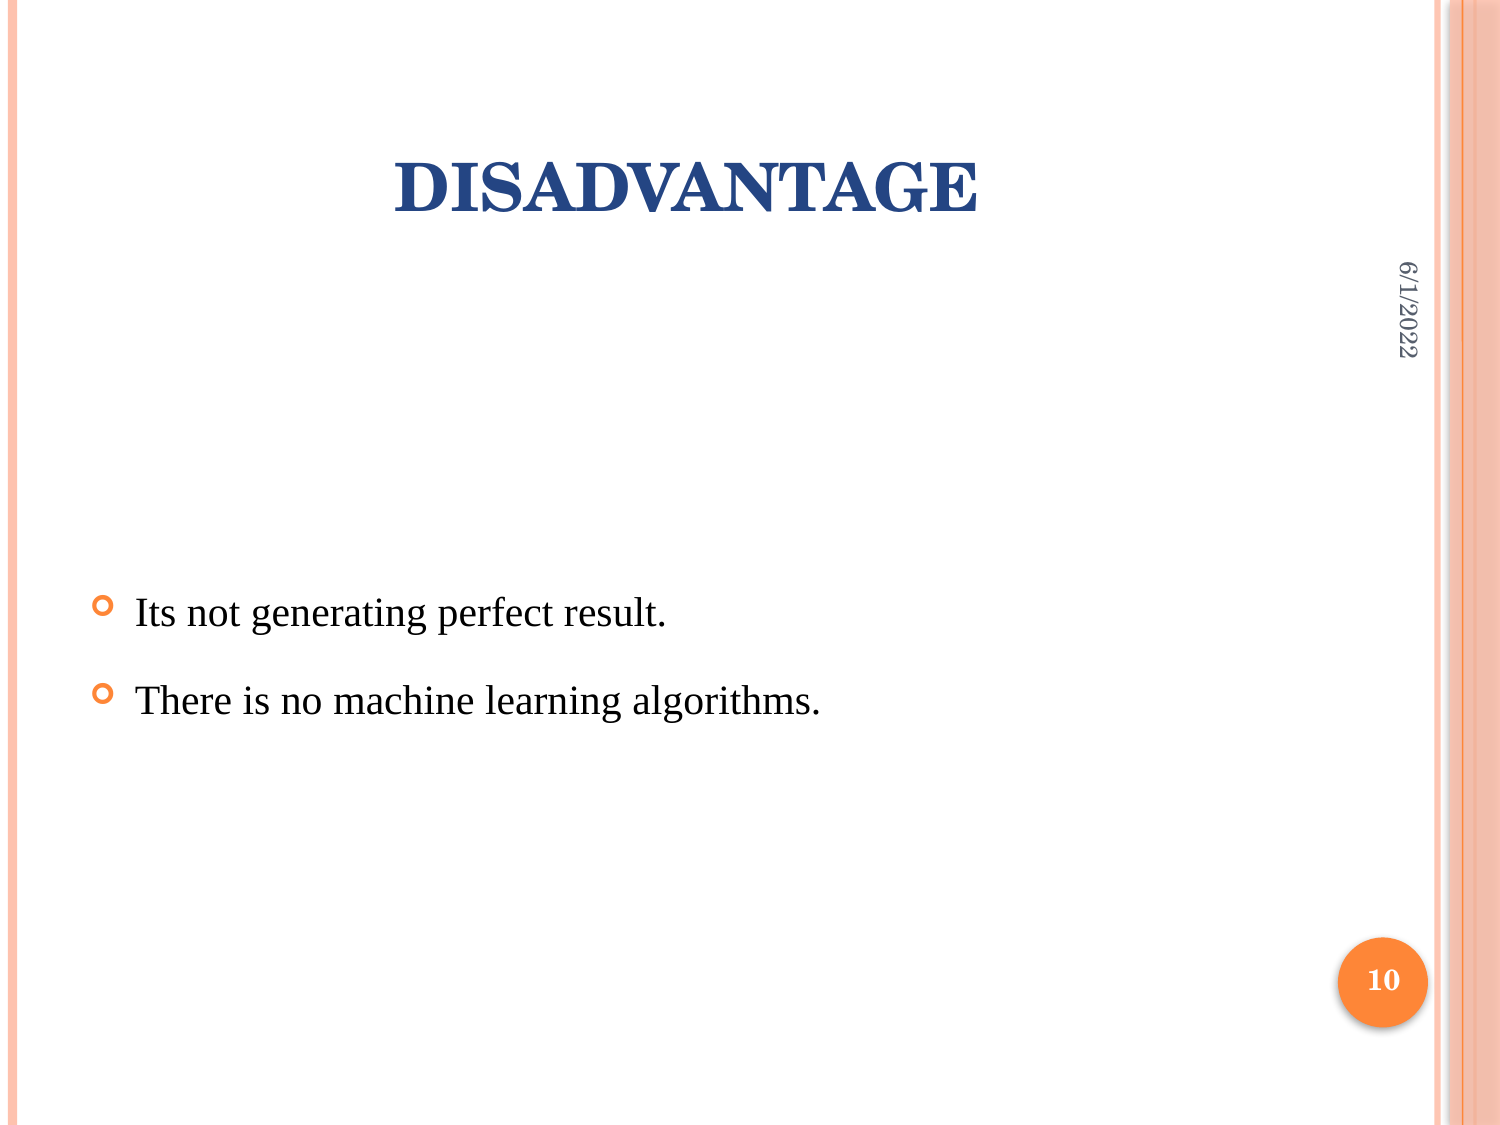

# Disadvantage
6/1/2022

Its not generating perfect result.
There is no machine learning algorithms.
10